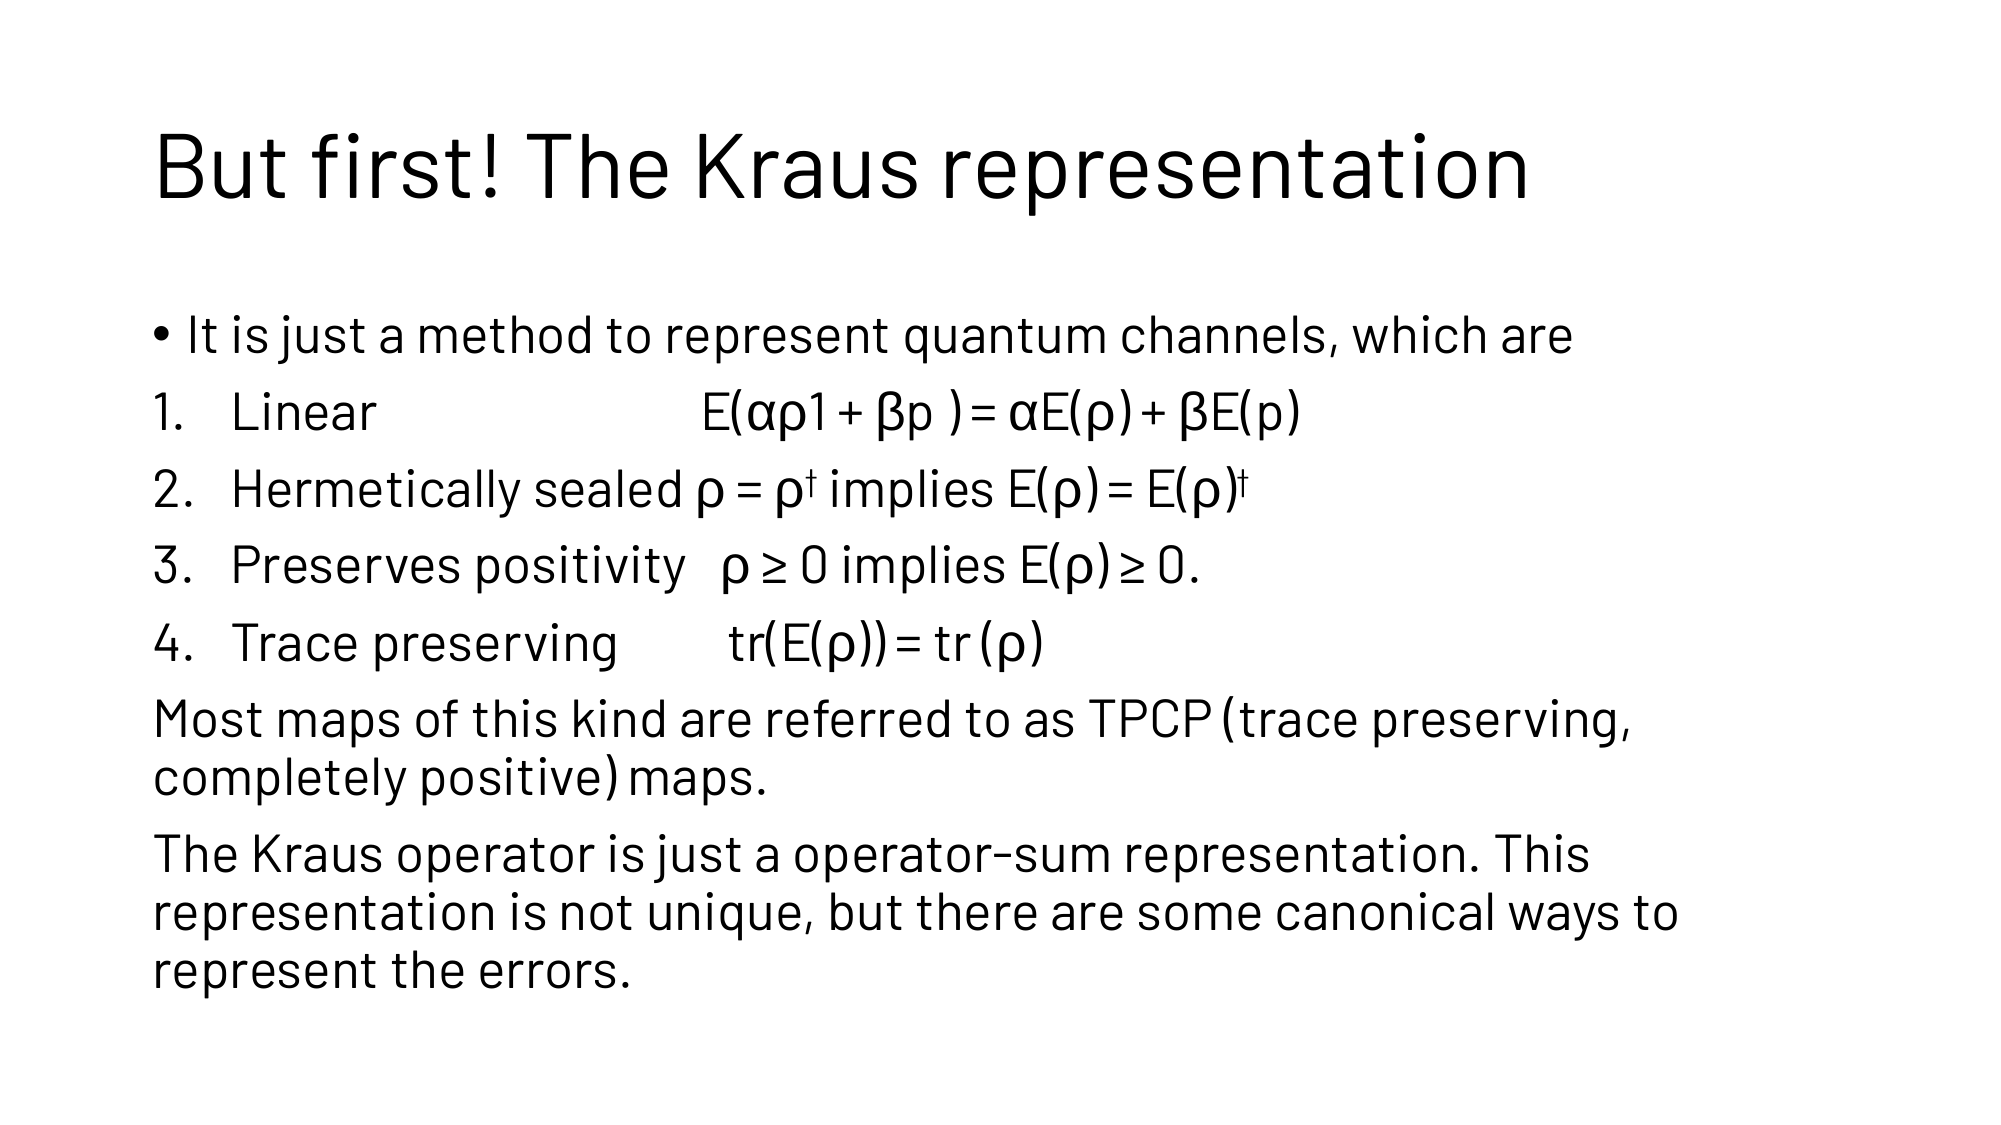

# But first! The Kraus representation
It is just a method to represent quantum channels, which are
Linear                              E(αρ1 + βp ) = αE(ρ) + βE(p)
Hermetically sealed ρ = ρ† implies E(ρ) = E(ρ)†
Preserves positivity   ρ ≥ 0 implies E(ρ) ≥ 0.
Trace preserving          tr(E(ρ)) = tr (ρ)
Most maps of this kind are referred to as TPCP (trace preserving, completely positive) maps.
The Kraus operator is just a operator-sum representation. This representation is not unique, but there are some canonical ways to represent the errors.